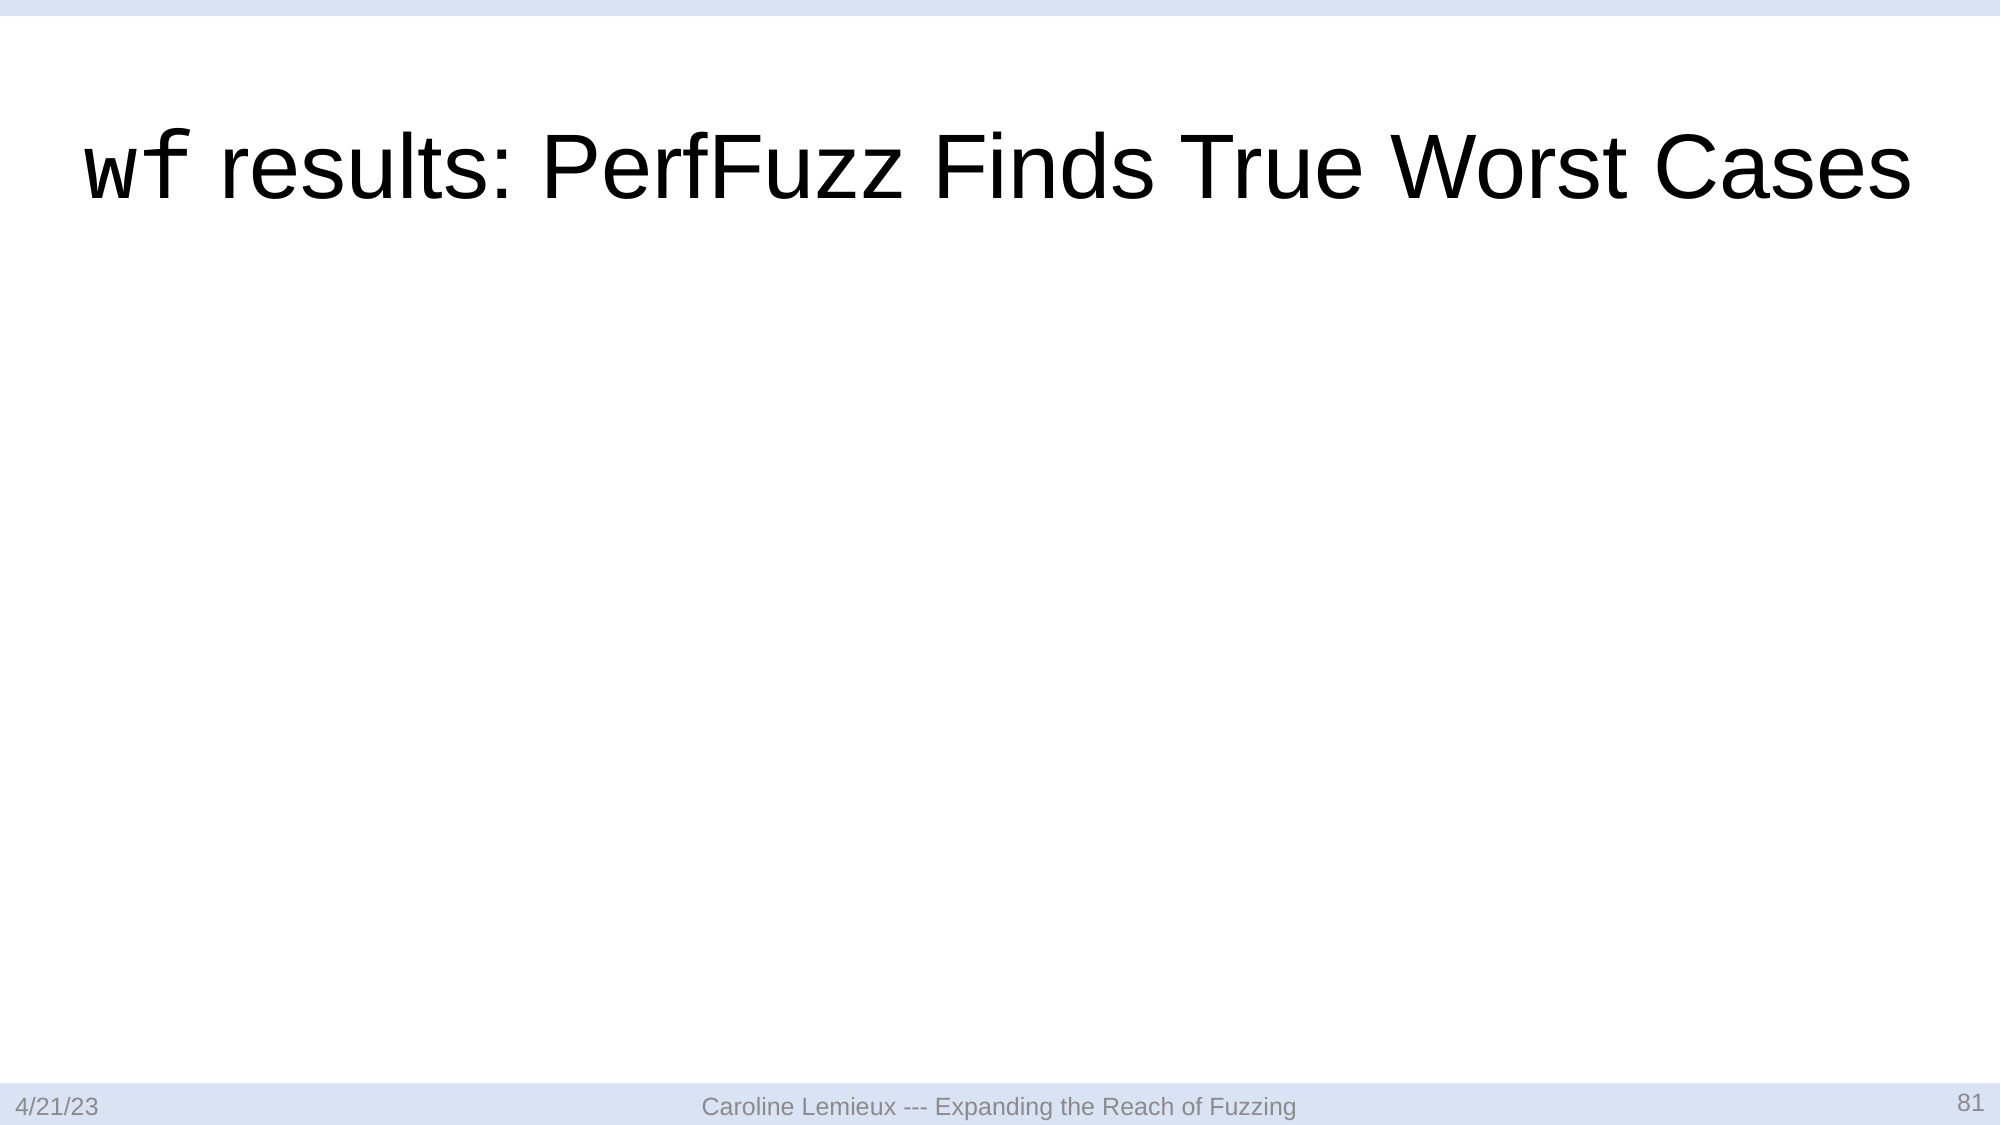

# wf results: PerfFuzz Finds True Worst Cases

81
4/21/23
Caroline Lemieux --- Expanding the Reach of Fuzzing